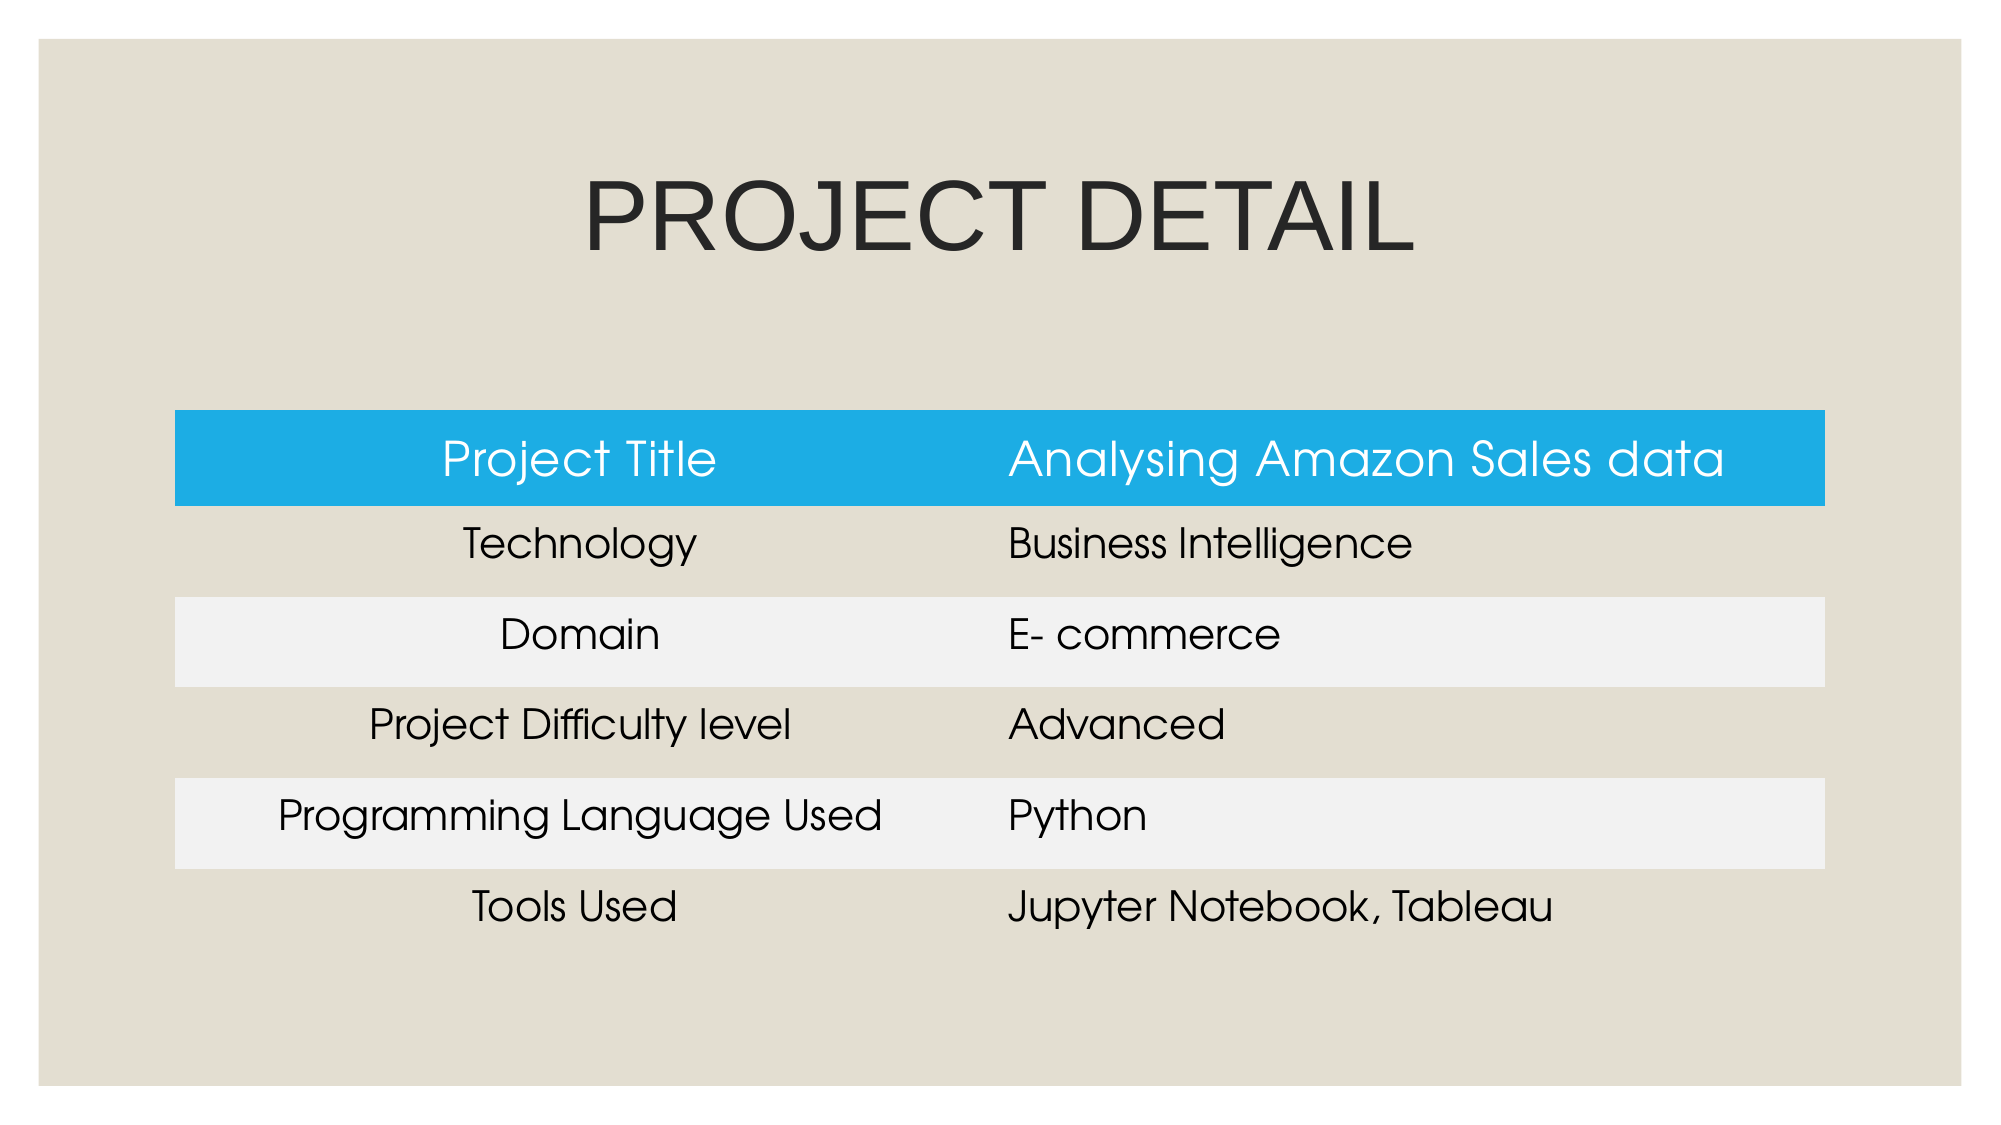

# PROJECT DETAIL
| Project Title | Analysing Amazon Sales data |
| --- | --- |
| Technology | Business Intelligence |
| Domain | E- commerce |
| Project Difficulty level | Advanced |
| Programming Language Used | Python |
| Tools Used | Jupyter Notebook, Tableau |